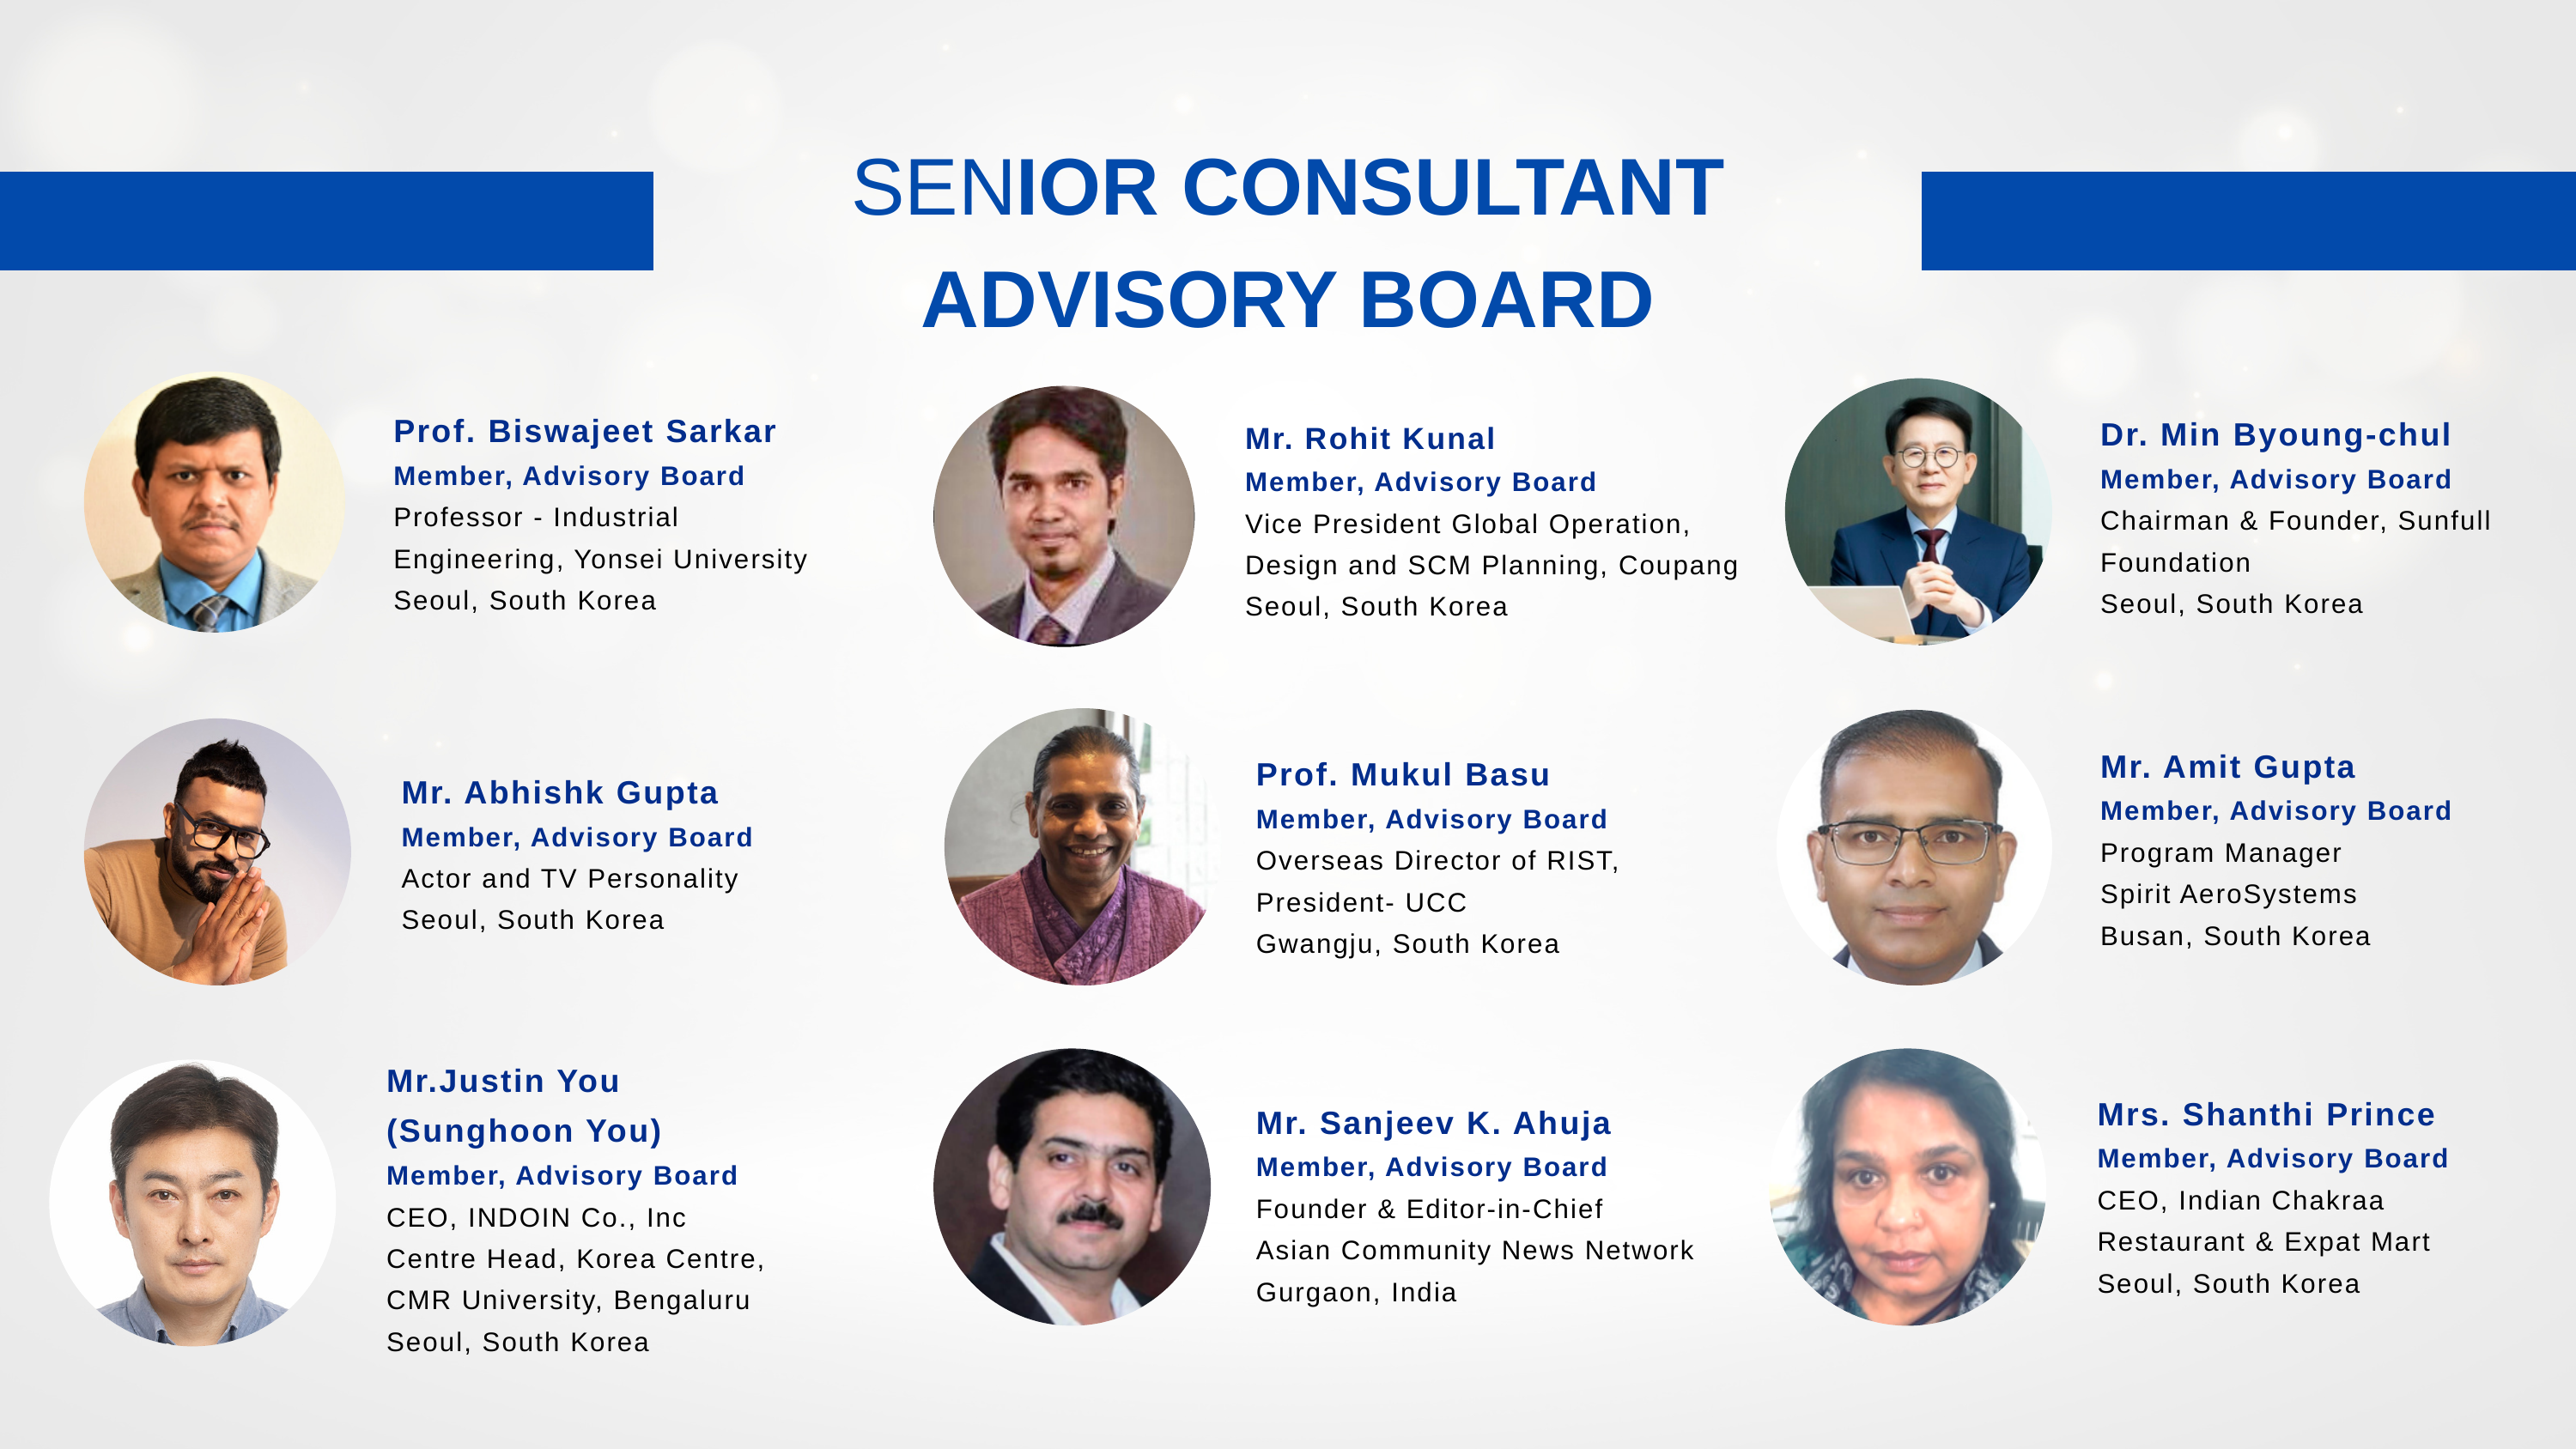

SENIOR CONSULTANT ADVISORY BOARD

Mr. Rohit Kunal
Member, Advisory Board
Vice President Global Operation,
Design and SCM Planning, Coupang
Seoul, South Korea
Prof. Biswajeet Sarkar
Member, Advisory Board
Professor - Industrial Engineering, Yonsei University
Seoul, South Korea
Dr. Min Byoung-chul
Member, Advisory Board
Chairman & Founder, Sunfull Foundation
Seoul, South Korea

Mr. Abhishk Gupta
Member, Advisory Board
Actor and TV Personality
Seoul, South Korea
Mr. Amit Gupta
Member, Advisory Board
Program Manager
Spirit AeroSystems
Busan, South Korea
Prof. Mukul Basu
Member, Advisory Board
Overseas Director of RIST,
President- UCC
Gwangju, South Korea

Mr.Justin You
(Sunghoon You)
Member, Advisory Board
CEO, INDOIN Co., Inc
Centre Head, Korea Centre,
CMR University, Bengaluru
Seoul, South Korea

Mrs. Shanthi Prince
Member, Advisory Board
CEO, Indian Chakraa Restaurant & Expat Mart
Seoul, South Korea
Mr. Sanjeev K. Ahuja
Member, Advisory Board
Founder & Editor-in-Chief
Asian Community News Network
Gurgaon, India